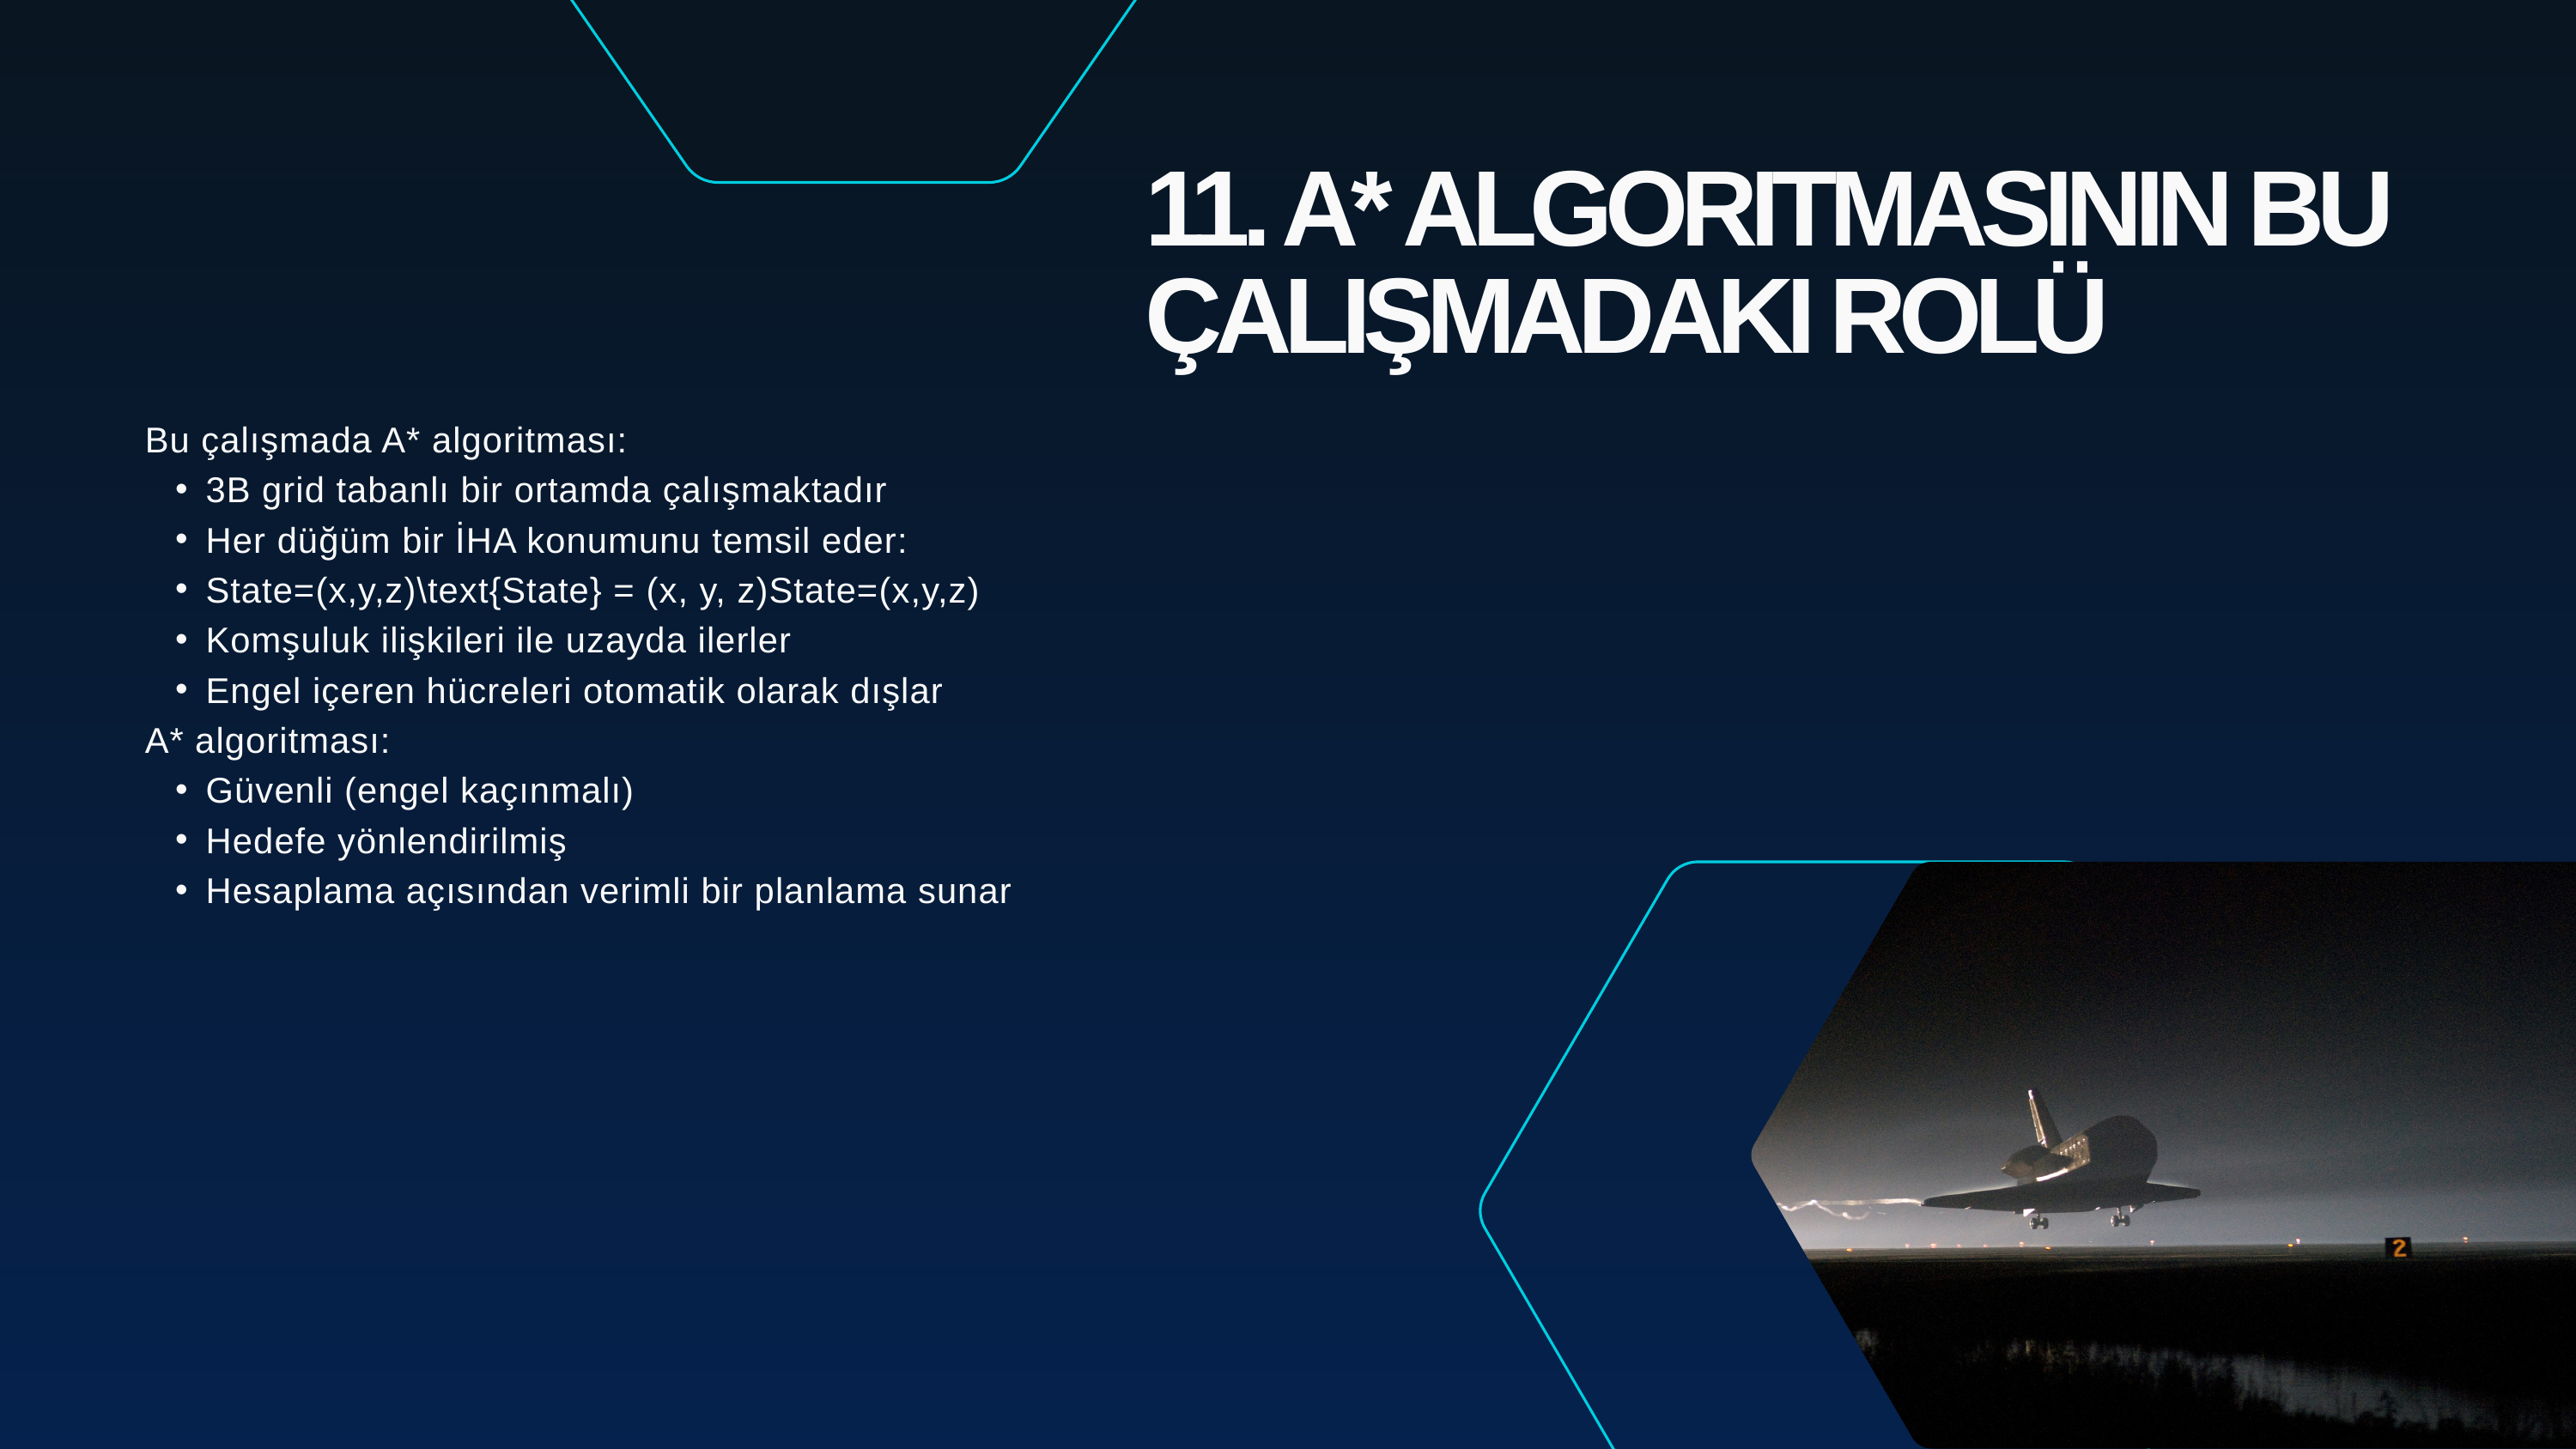

11. A* ALGORITMASININ BU ÇALIŞMADAKI ROLÜ
Bu çalışmada A* algoritması:
3B grid tabanlı bir ortamda çalışmaktadır
Her düğüm bir İHA konumunu temsil eder:
State=(x,y,z)\text{State} = (x, y, z)State=(x,y,z)
Komşuluk ilişkileri ile uzayda ilerler
Engel içeren hücreleri otomatik olarak dışlar
A* algoritması:
Güvenli (engel kaçınmalı)
Hedefe yönlendirilmiş
Hesaplama açısından verimli bir planlama sunar